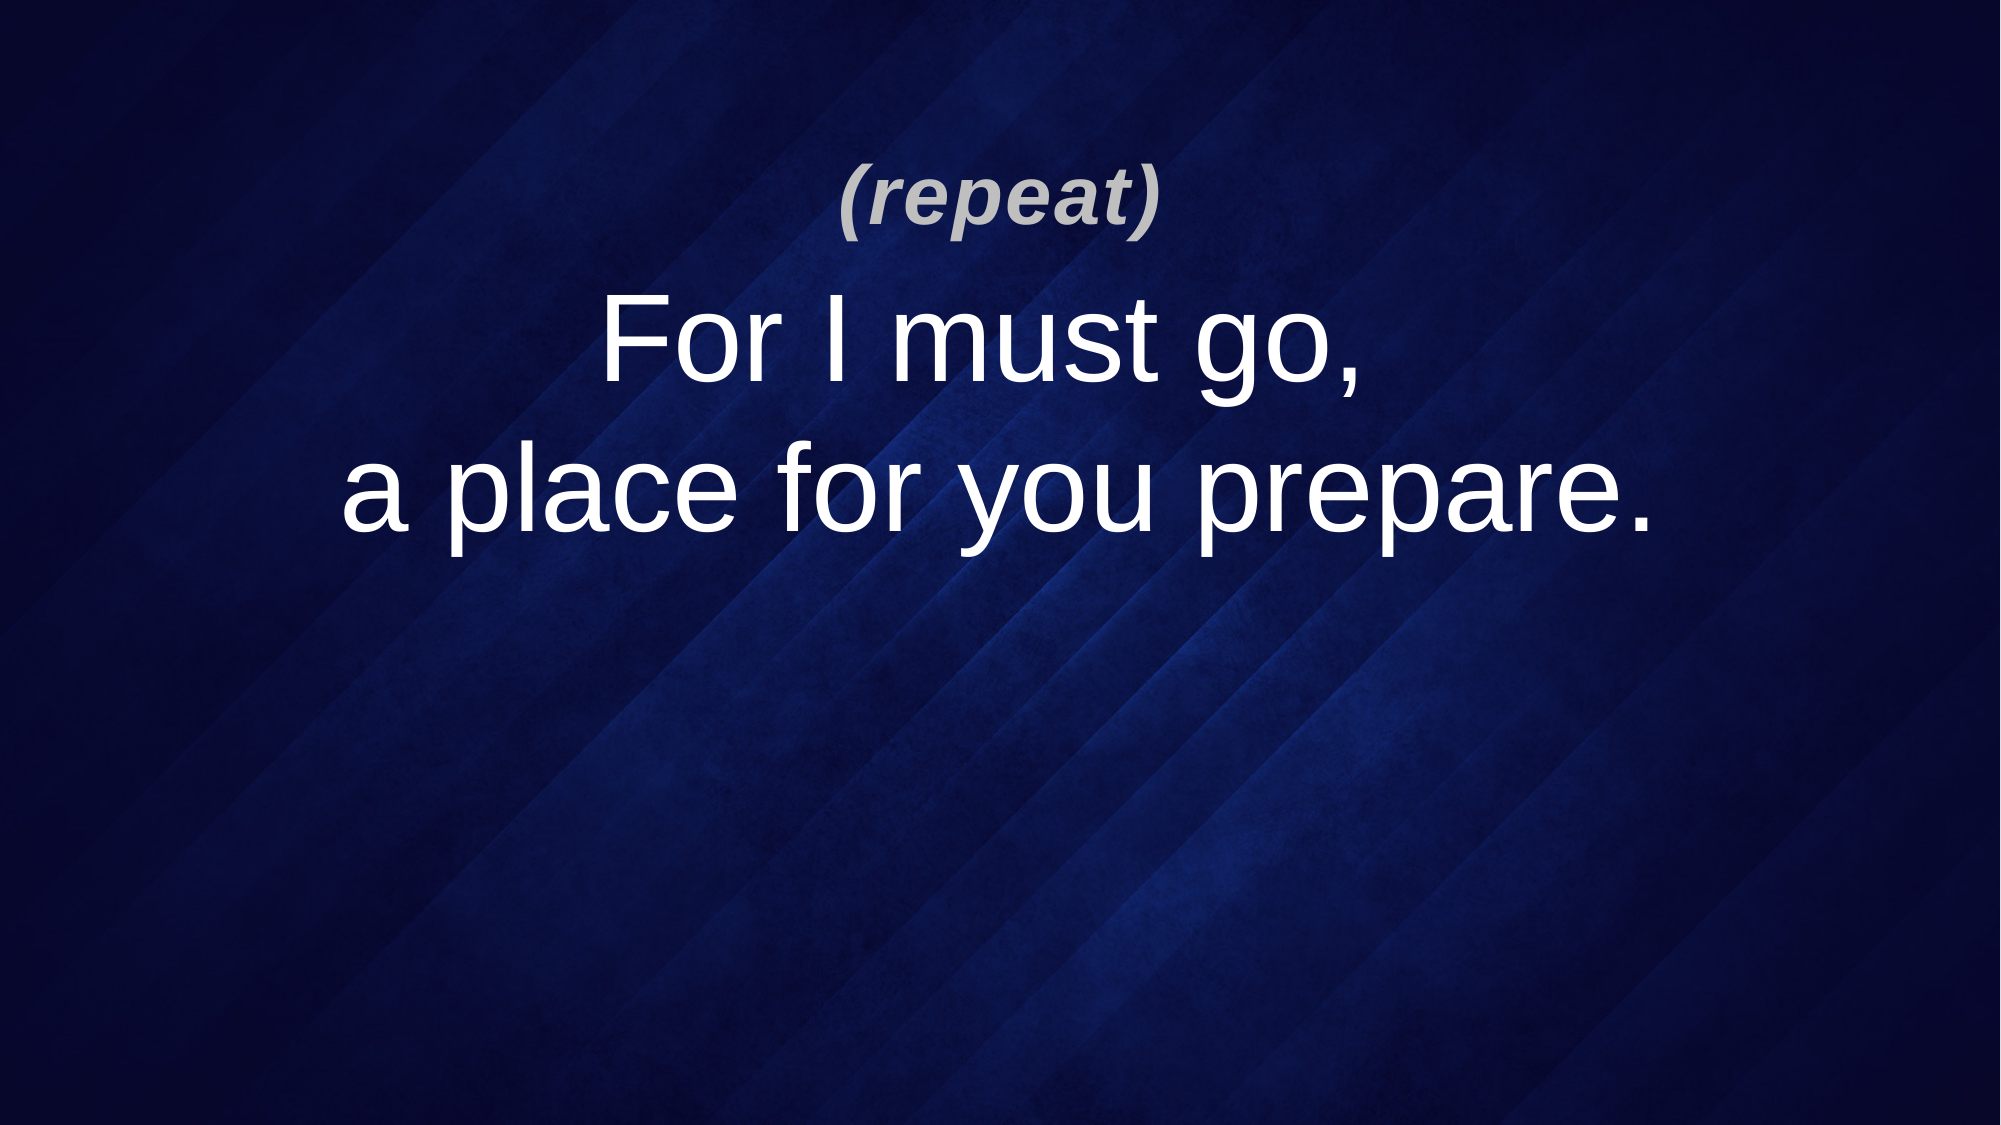

(repeat)
# For I must go, a place for you prepare.